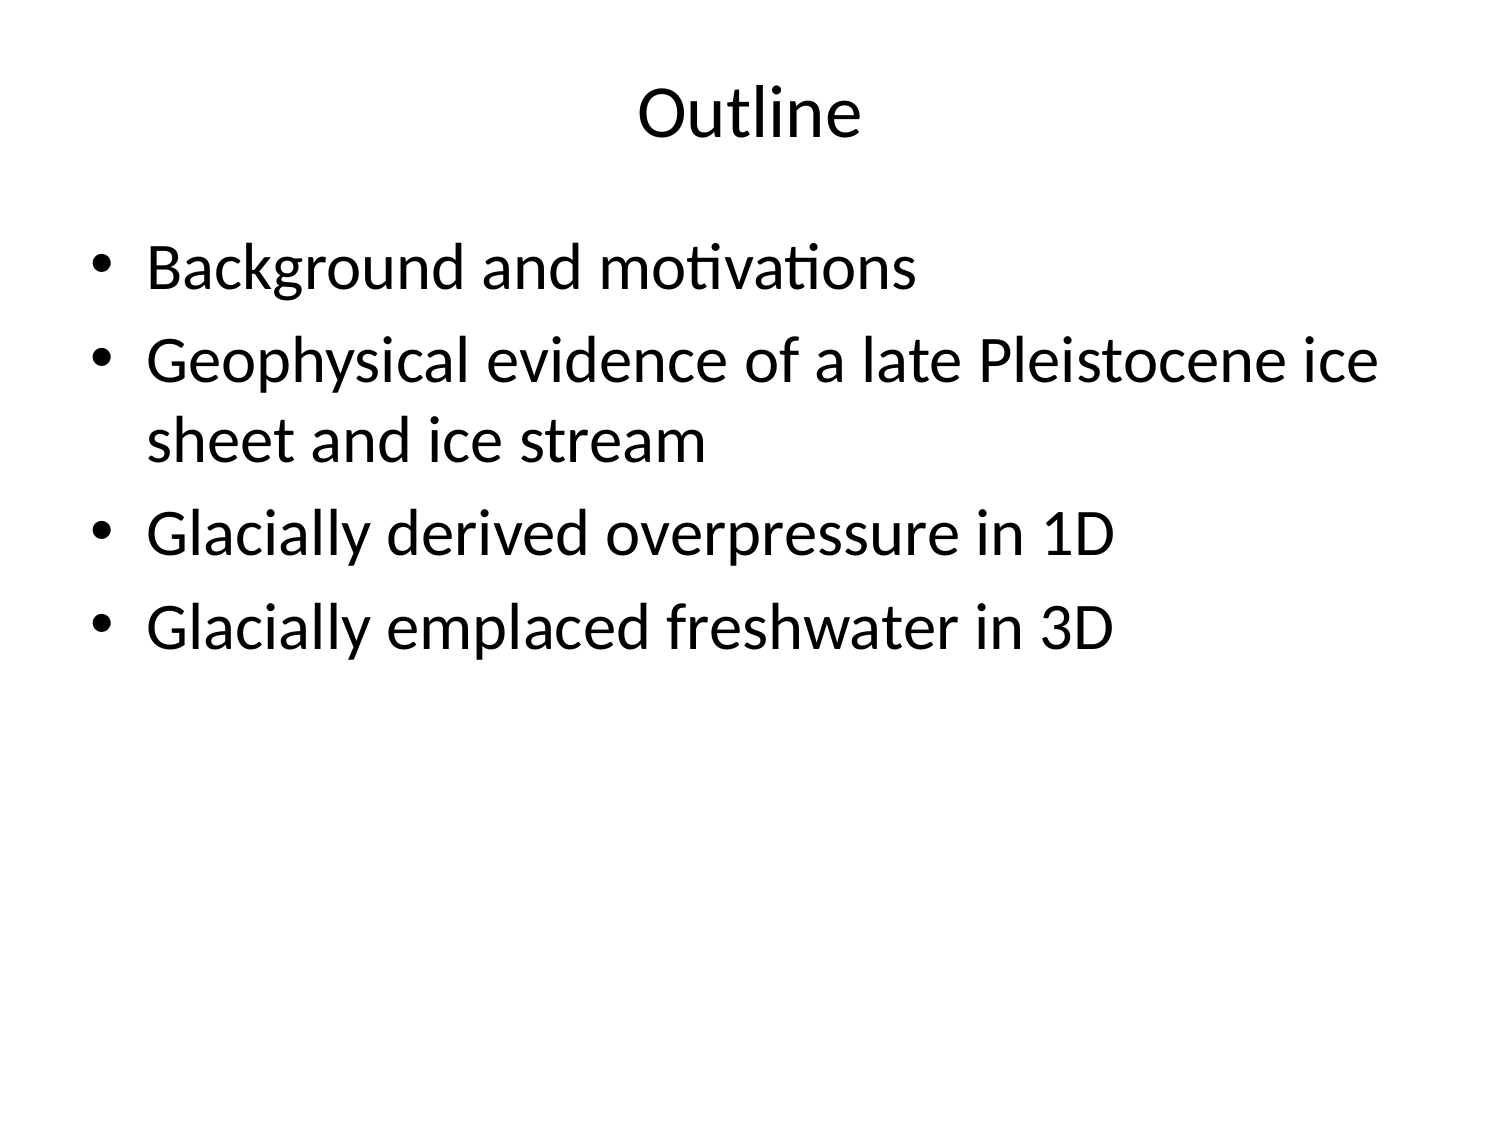

# Outline
Background and motivations
Geophysical evidence of a late Pleistocene ice sheet and ice stream
Glacially derived overpressure in 1D
Glacially emplaced freshwater in 3D